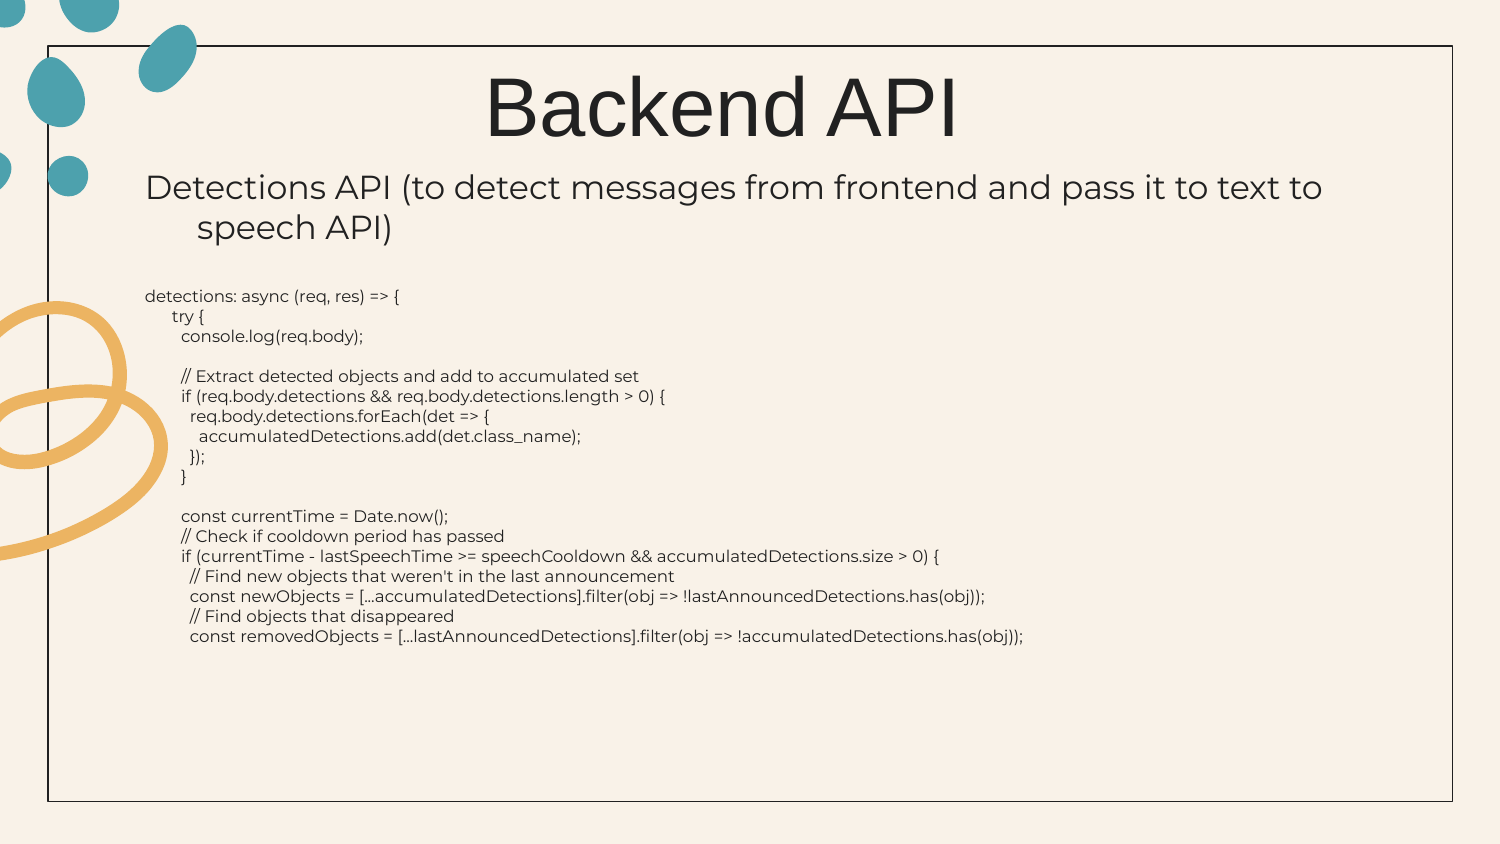

# Backend API
Detections API (to detect messages from frontend and pass it to text to speech API)

detections: async (req, res) => {
      try {
        console.log(req.body);

        // Extract detected objects and add to accumulated set
        if (req.body.detections && req.body.detections.length > 0) {
          req.body.detections.forEach(det => {
            accumulatedDetections.add(det.class_name);
          });
        }

        const currentTime = Date.now();
        // Check if cooldown period has passed
        if (currentTime - lastSpeechTime >= speechCooldown && accumulatedDetections.size > 0) {
          // Find new objects that weren't in the last announcement
          const newObjects = [...accumulatedDetections].filter(obj => !lastAnnouncedDetections.has(obj));
          // Find objects that disappeared
          const removedObjects = [...lastAnnouncedDetections].filter(obj => !accumulatedDetections.has(obj));